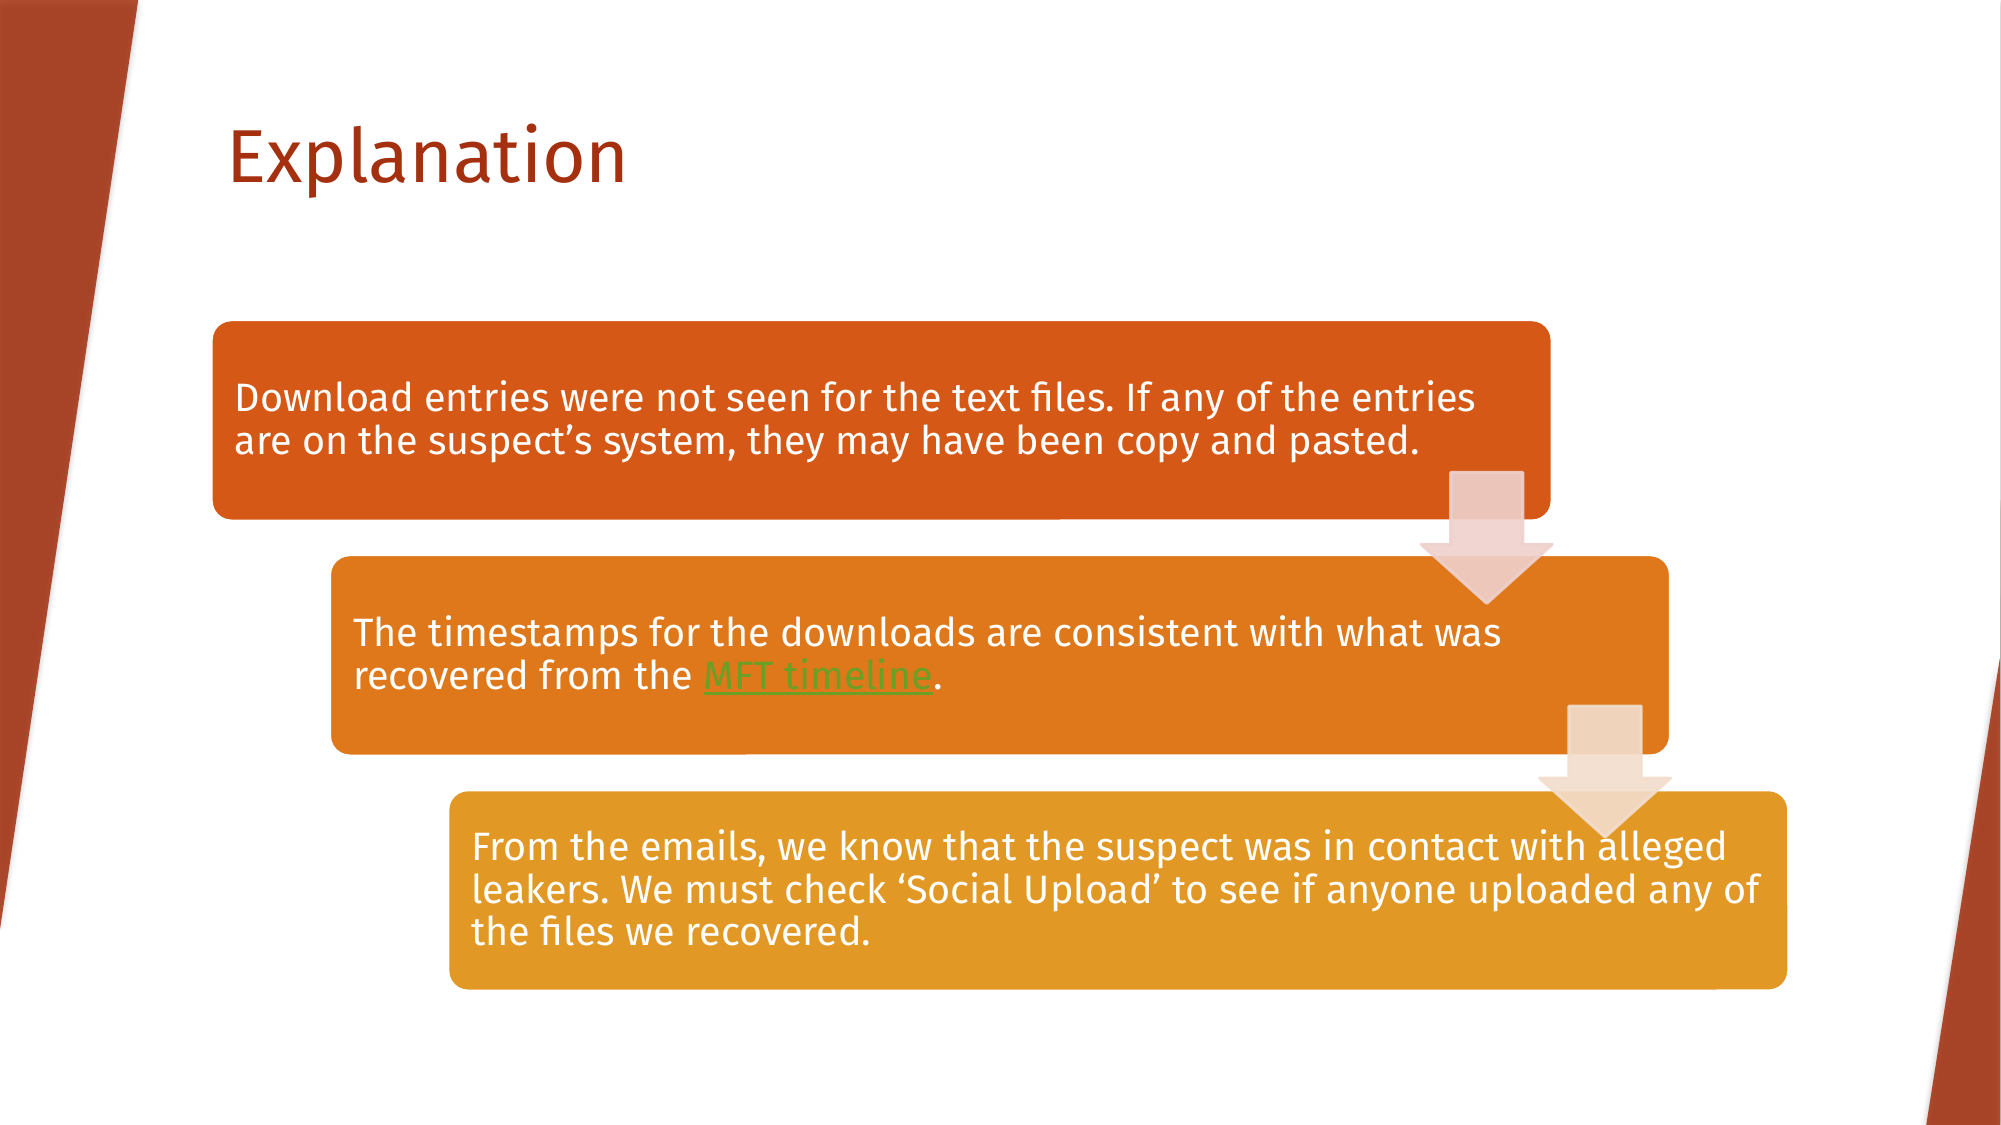

# Explanation
Download entries were not seen for the text files. If any of the entries are on the suspect’s system, they may have been copy and pasted.
The timestamps for the downloads are consistent with what was recovered from the MFT timeline.
From the emails, we know that the suspect was in contact with alleged leakers. We must check ‘Social Upload’ to see if anyone uploaded any of the files we recovered.